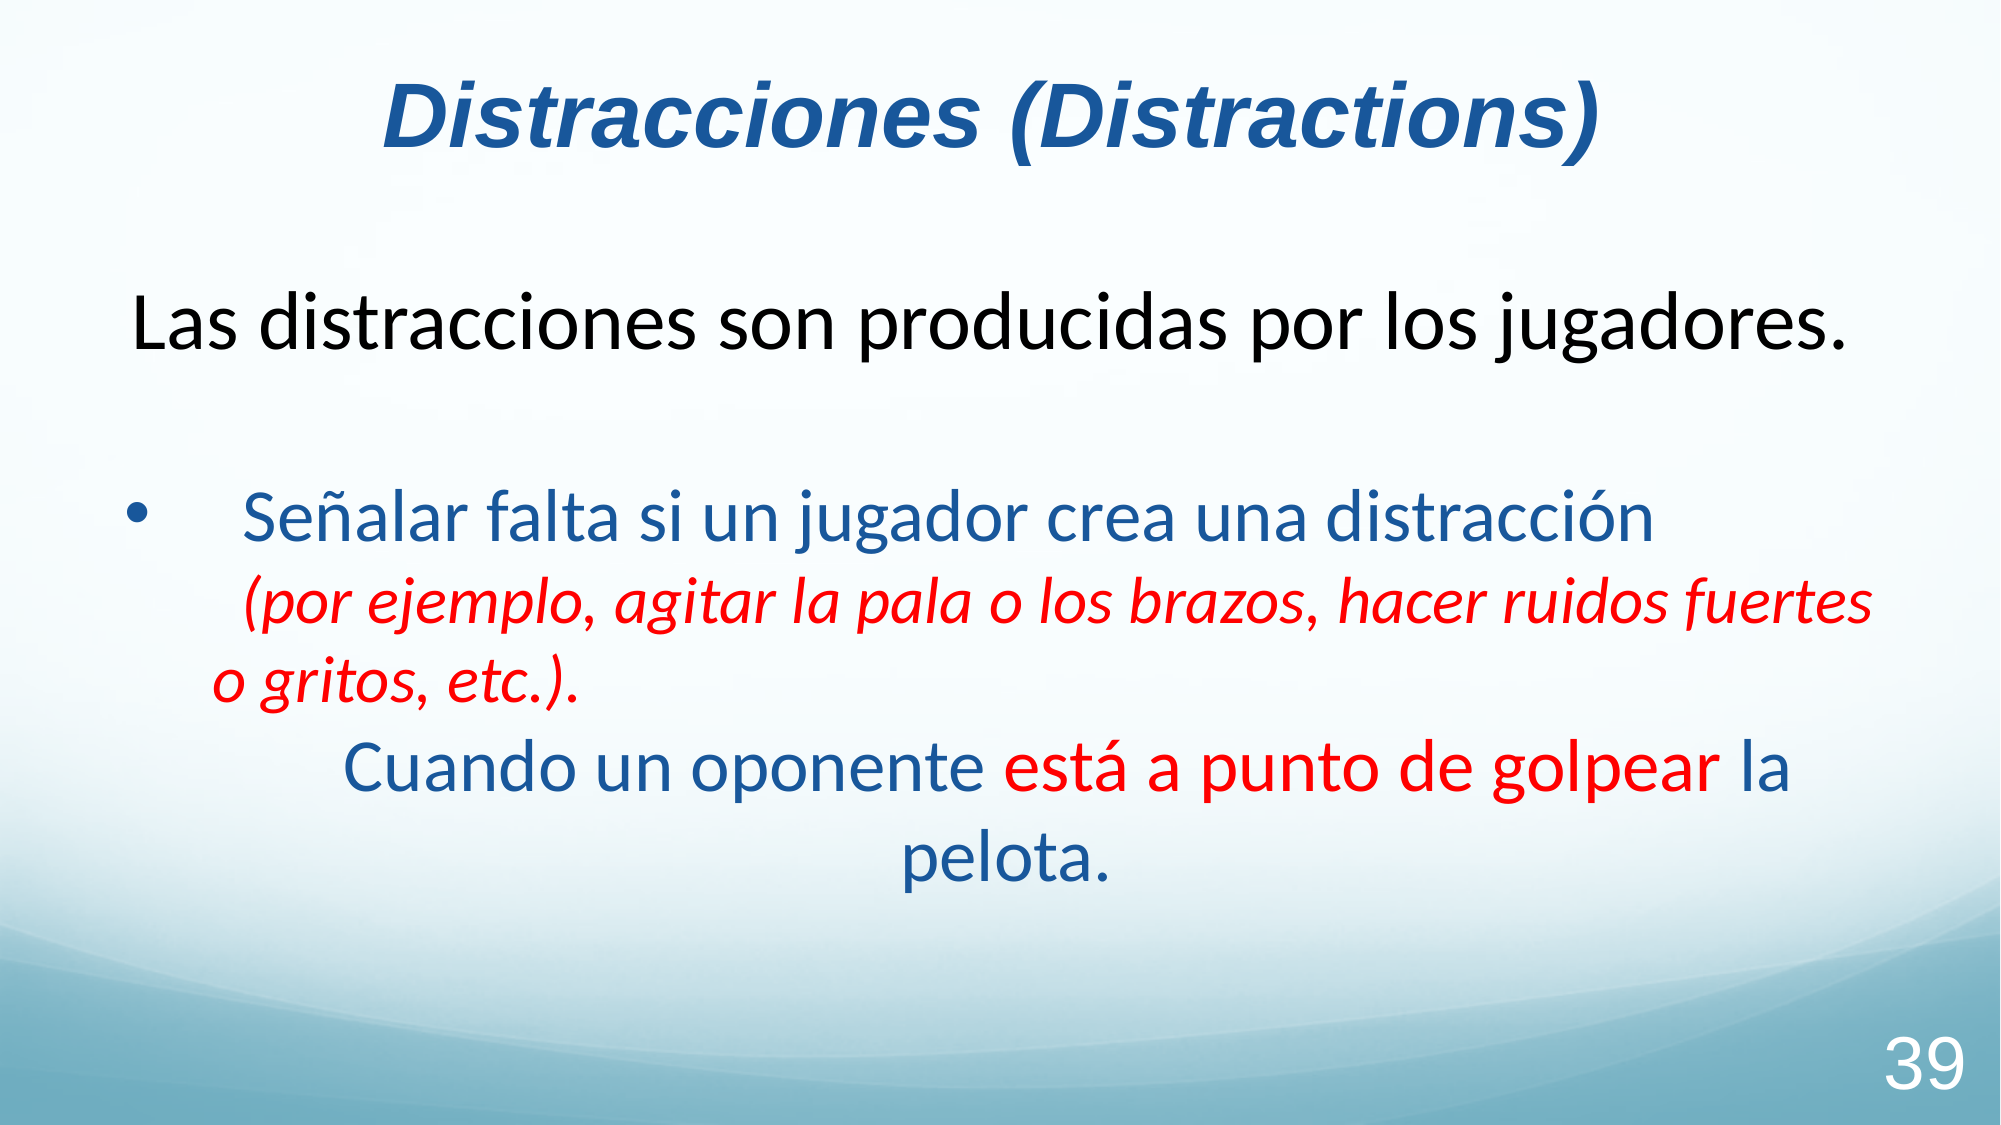

Distracciones (Distractions)

Las distracciones son producidas por los jugadores.

Señalar falta si un jugador crea una distracción
   (por ejemplo, agitar la pala o los brazos, hacer ruidos fuertes o gritos, etc.).
             Cuando un oponente está a punto de golpear la pelota.
39